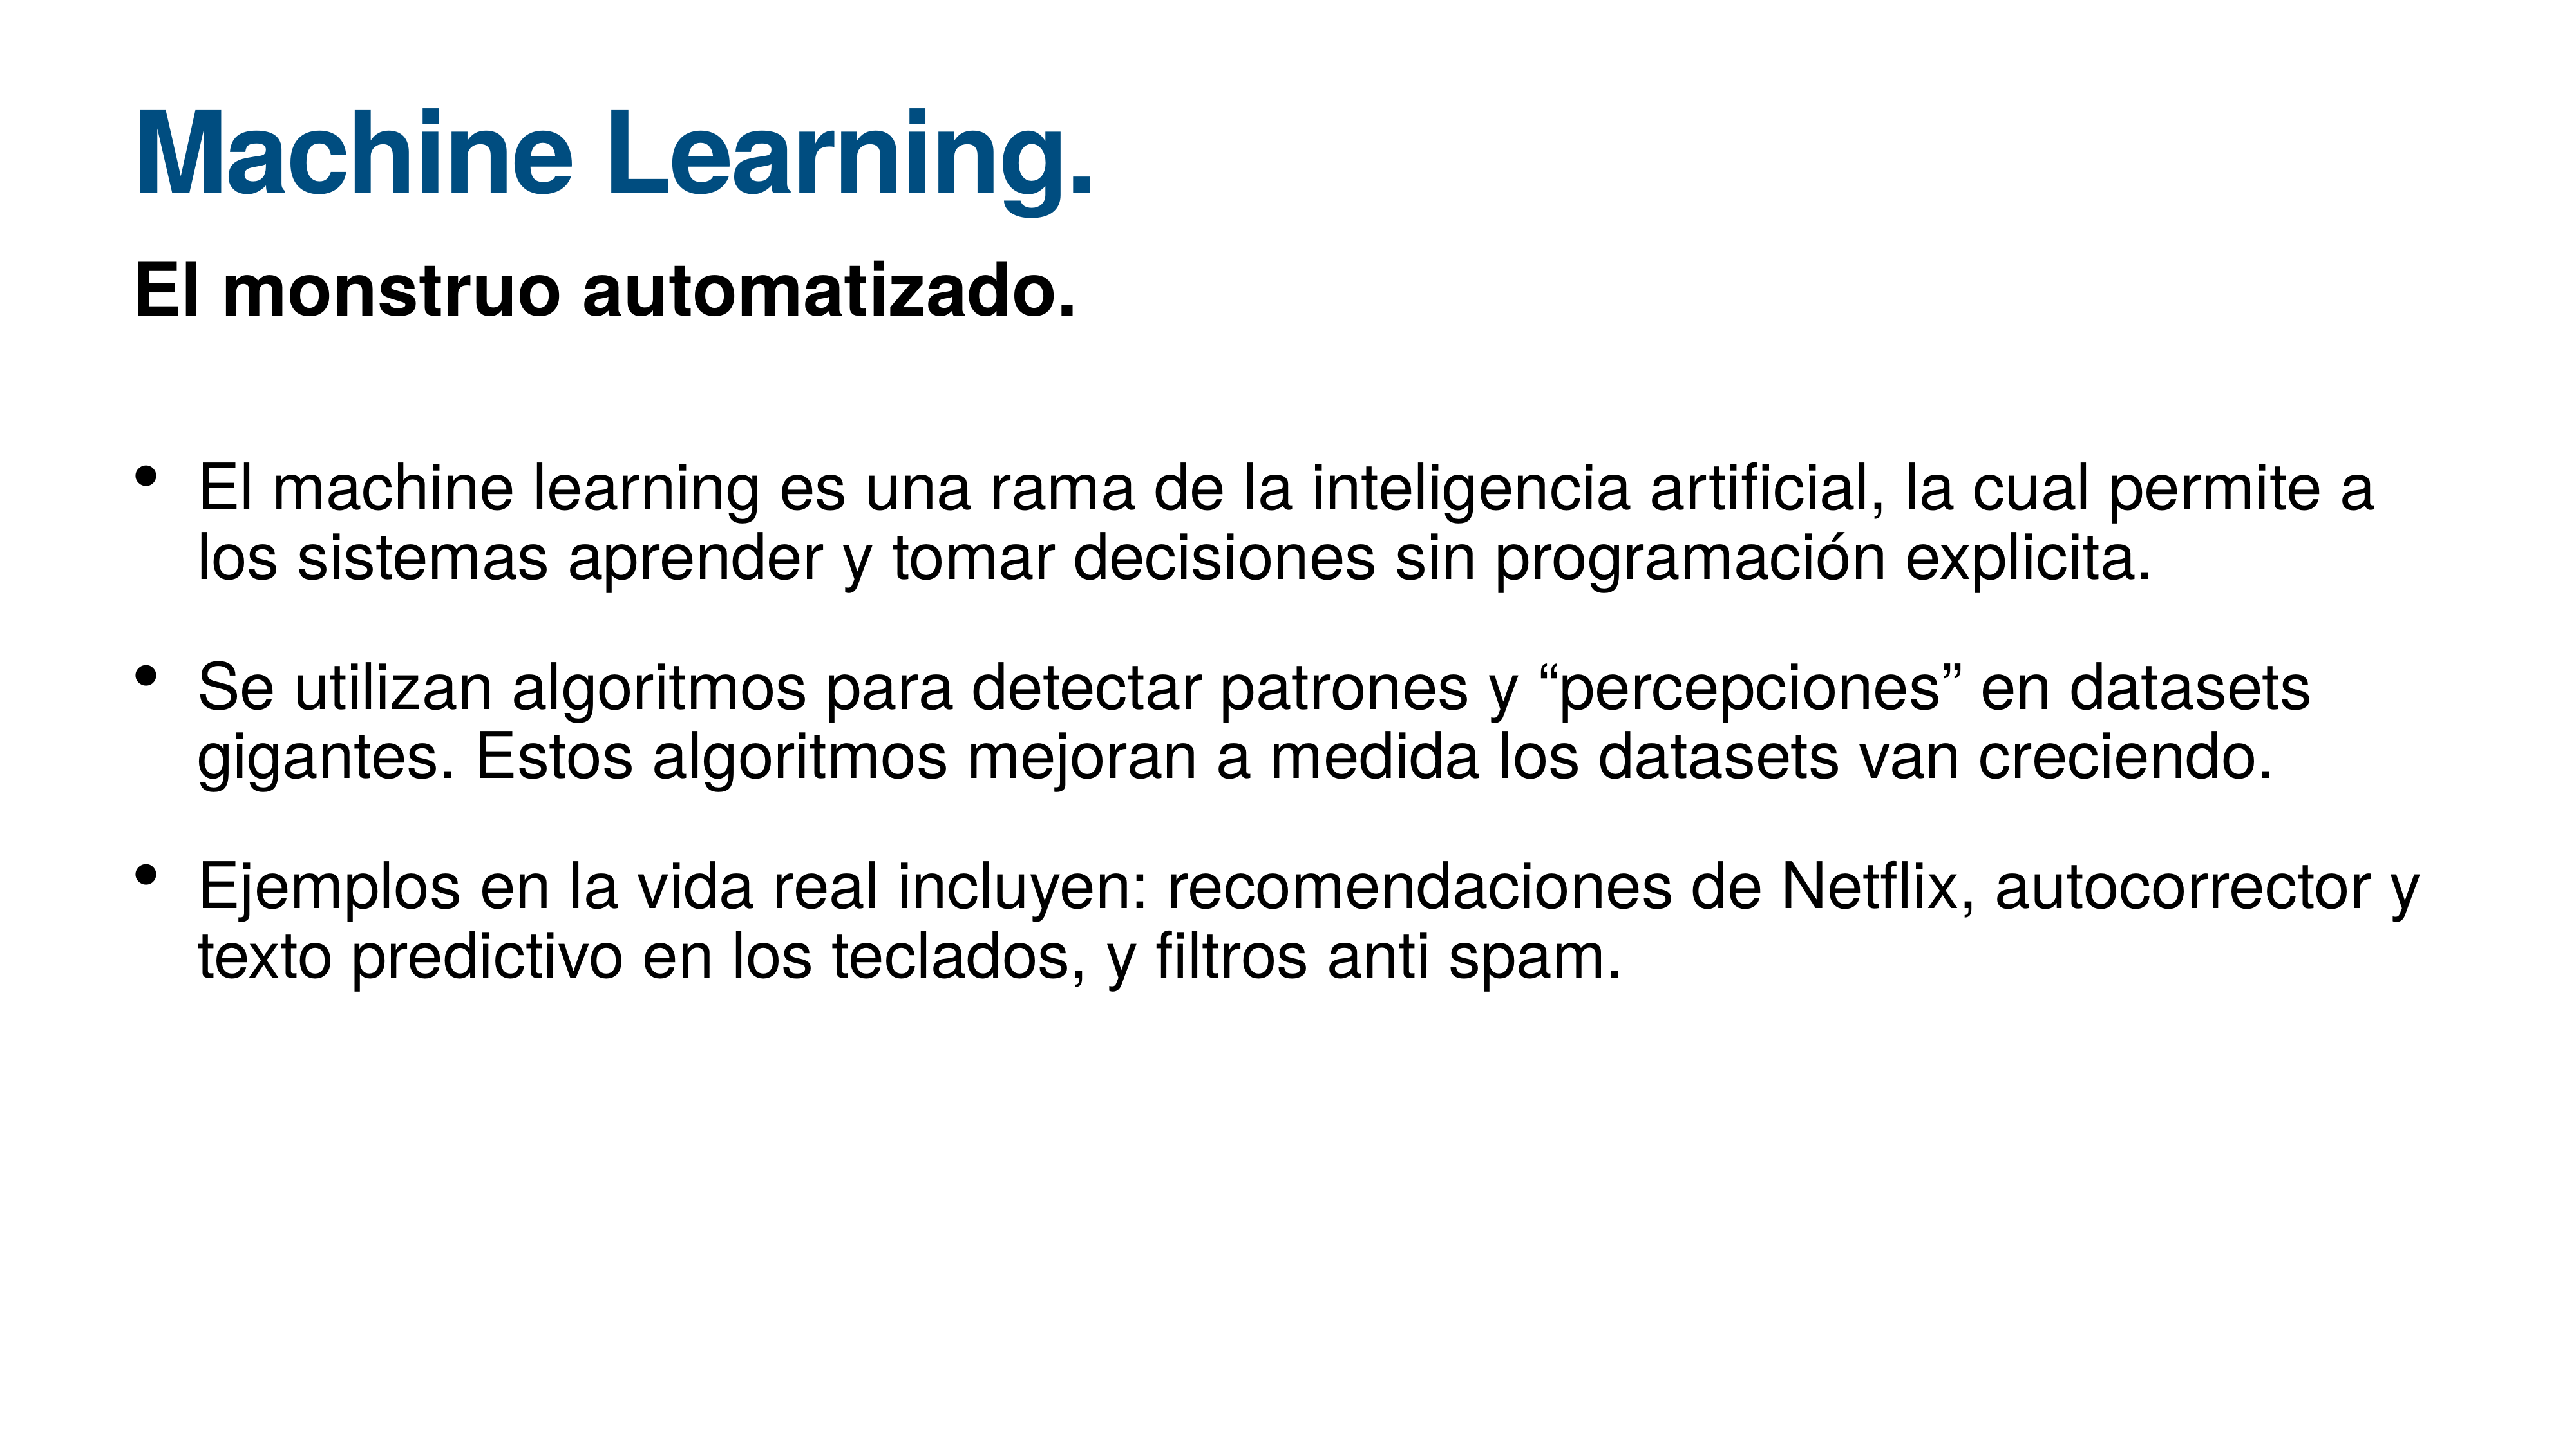

# Machine Learning.
El monstruo automatizado.
El machine learning es una rama de la inteligencia artificial, la cual permite a los sistemas aprender y tomar decisiones sin programación explicita.
Se utilizan algoritmos para detectar patrones y “percepciones” en datasets gigantes. Estos algoritmos mejoran a medida los datasets van creciendo.
Ejemplos en la vida real incluyen: recomendaciones de Netflix, autocorrector y texto predictivo en los teclados, y filtros anti spam.